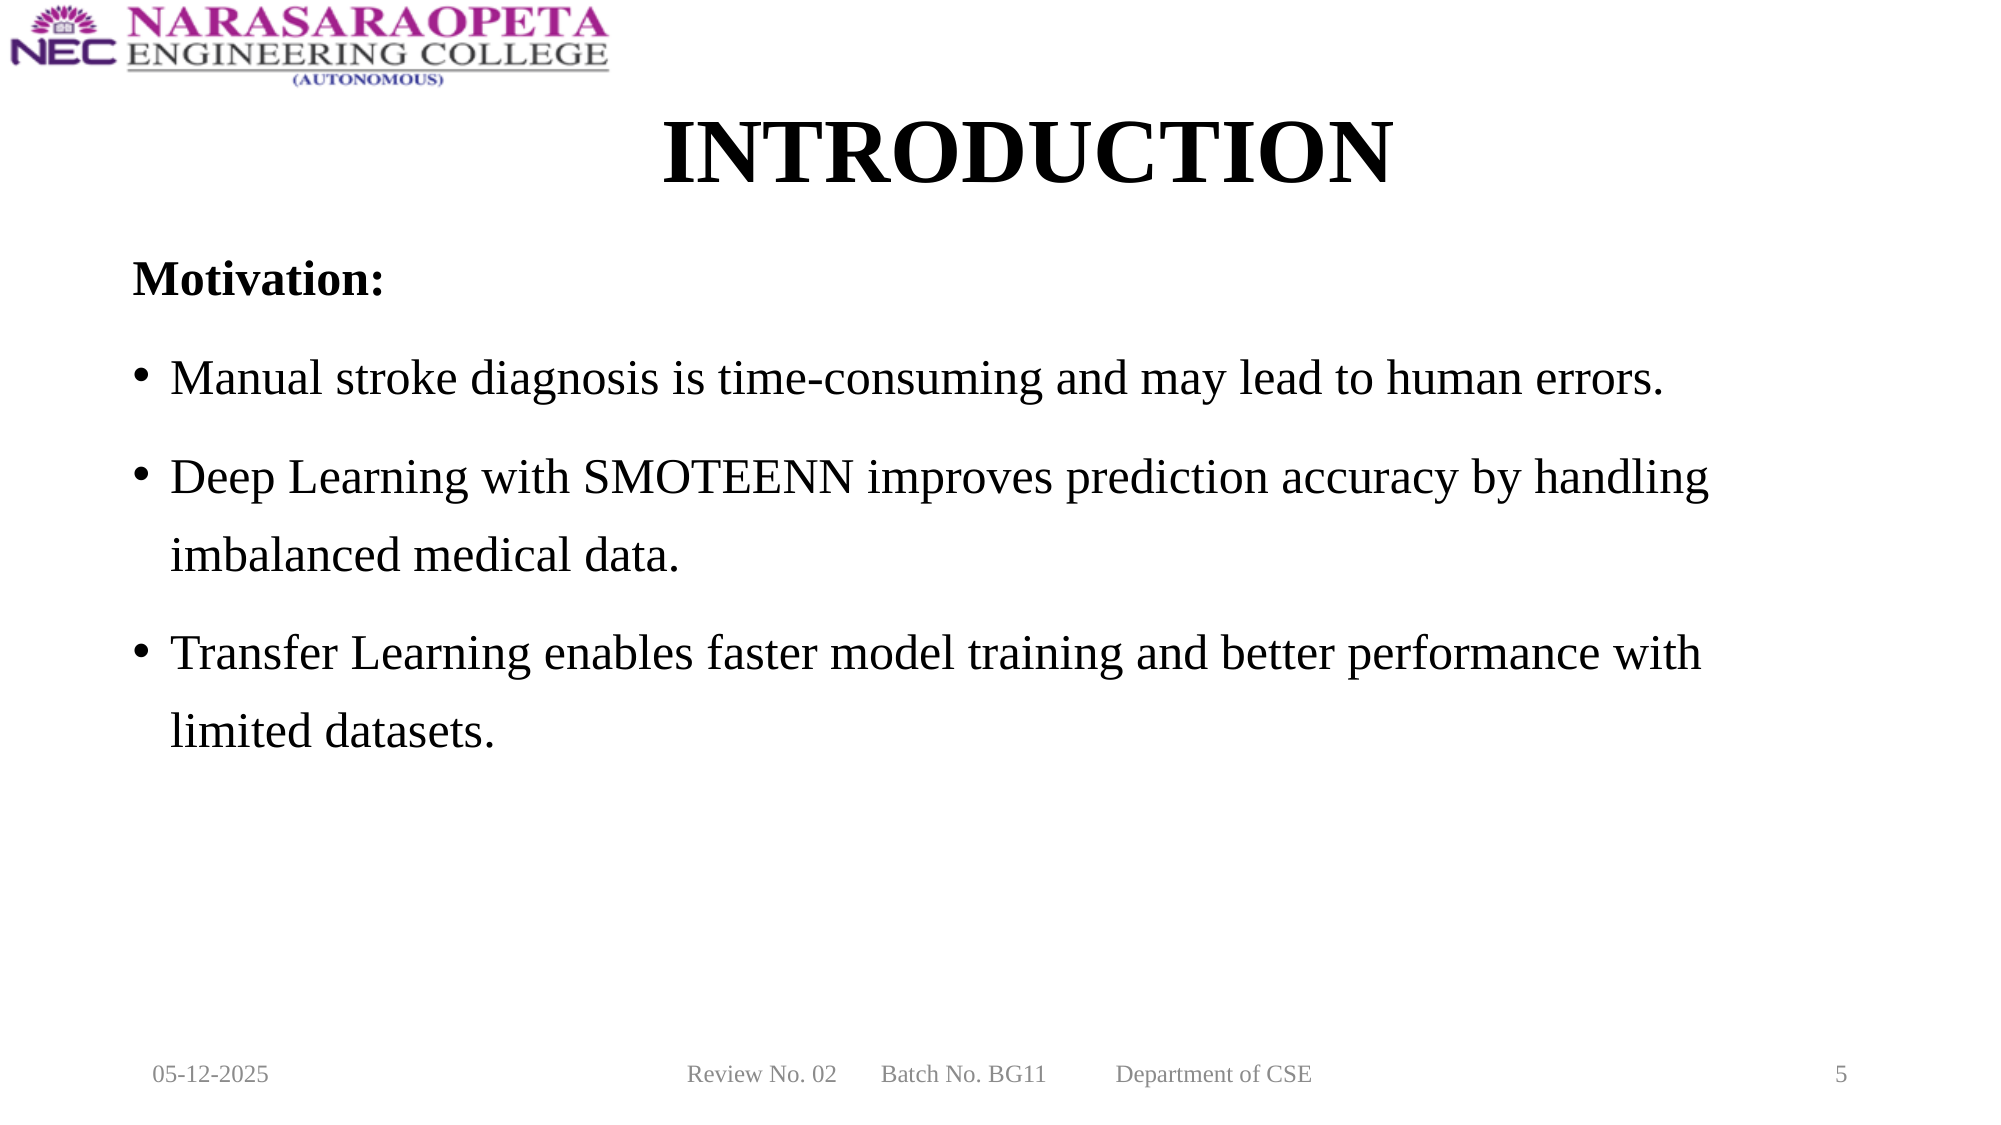

# INTRODUCTION
Motivation:
Manual stroke diagnosis is time-consuming and may lead to human errors.
Deep Learning with SMOTEENN improves prediction accuracy by handling imbalanced medical data.
Transfer Learning enables faster model training and better performance with limited datasets.
05-12-2025
Review No. 02       Batch No. BG11           Department of CSE
5